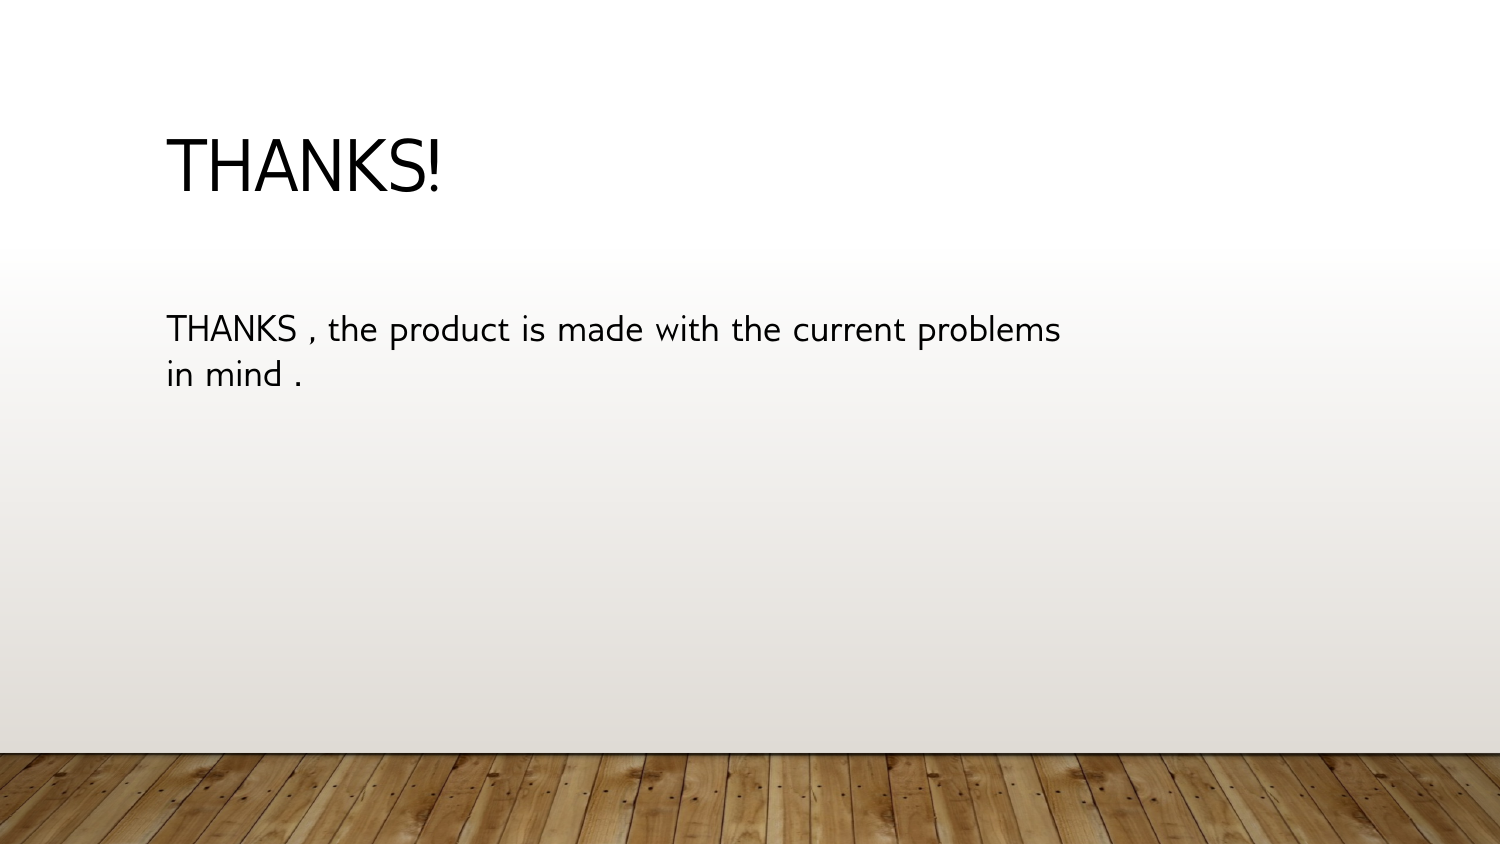

# THANKS!
THANKS , the product is made with the current problems in mind .